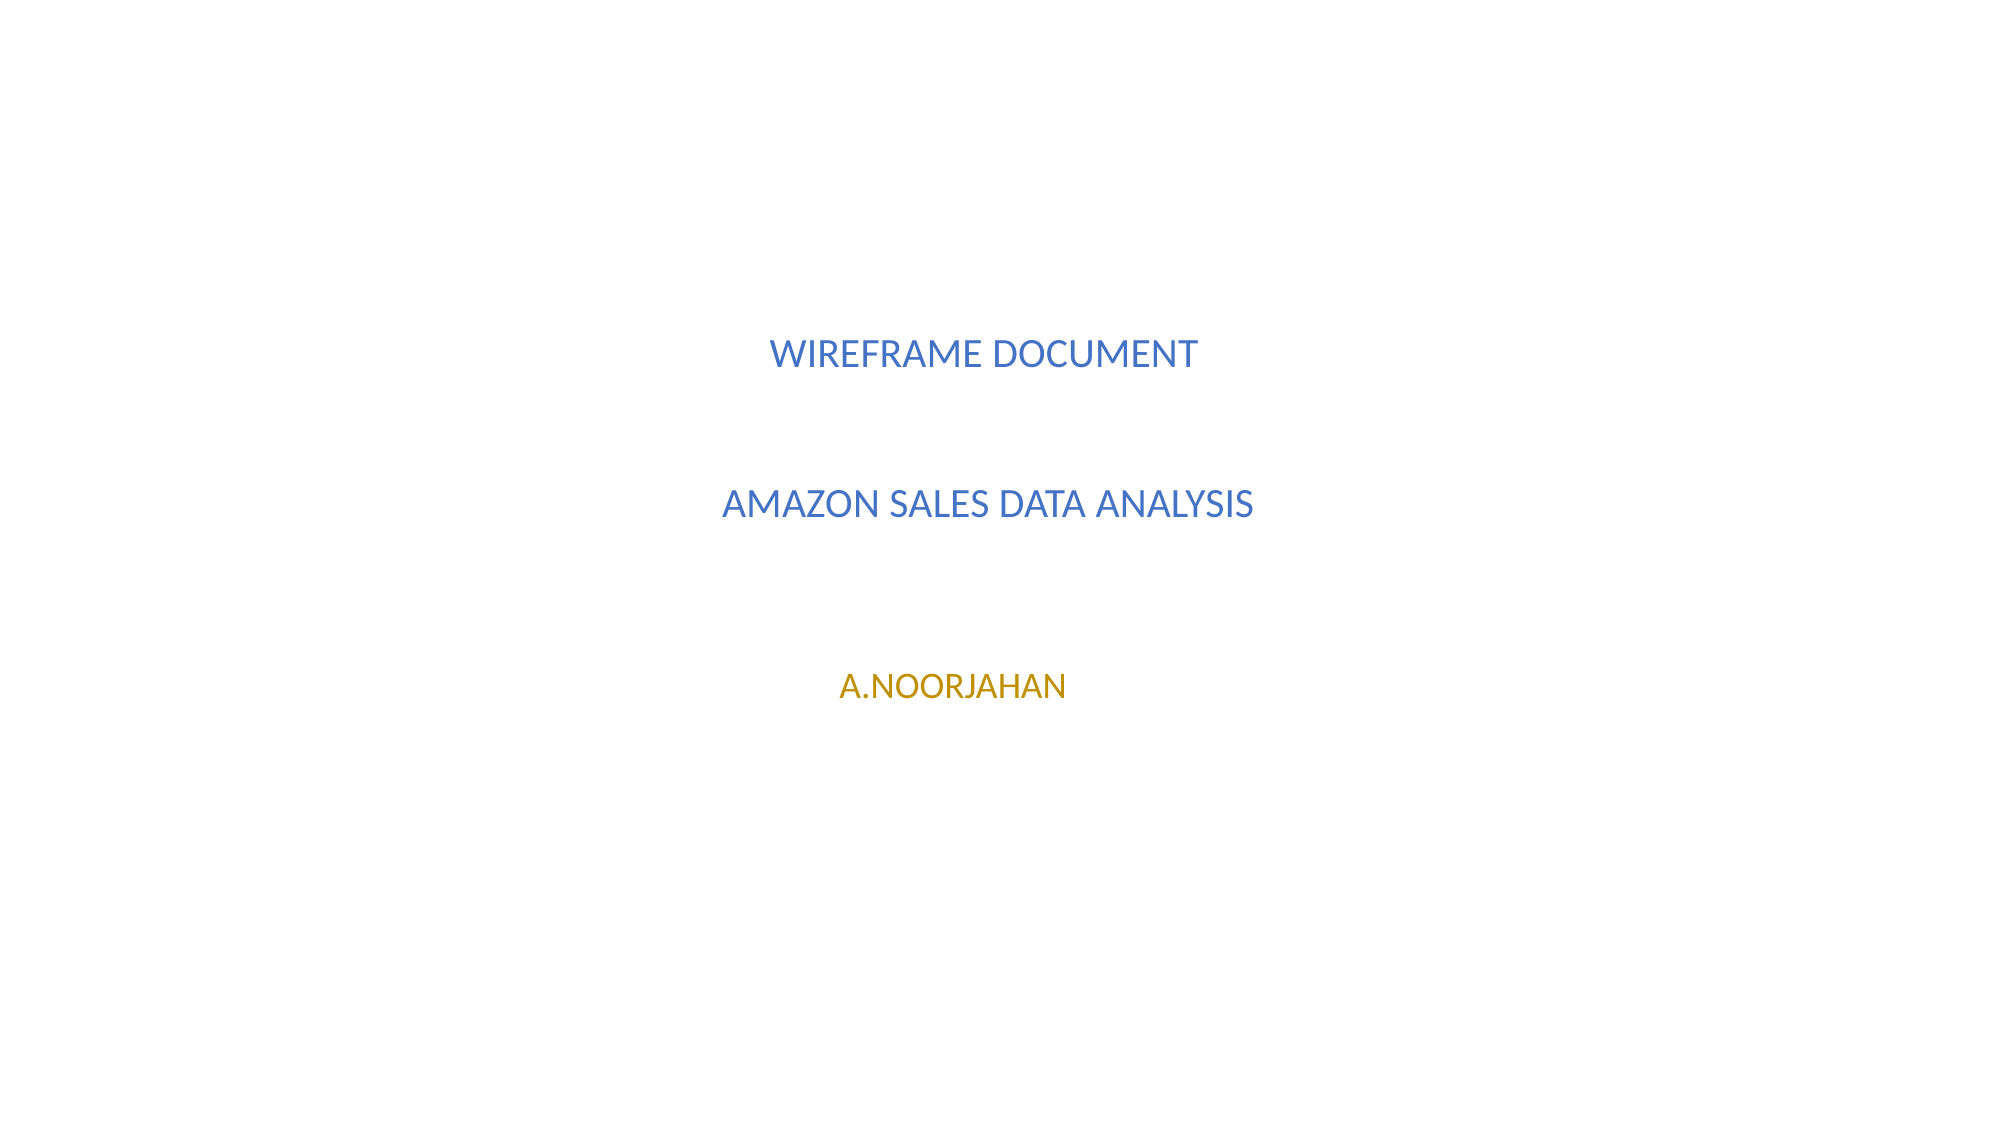

WIREFRAME DOCUMENT

          AMAZON SALES DATA ANALYSIS

                         A.NOORJAHAN